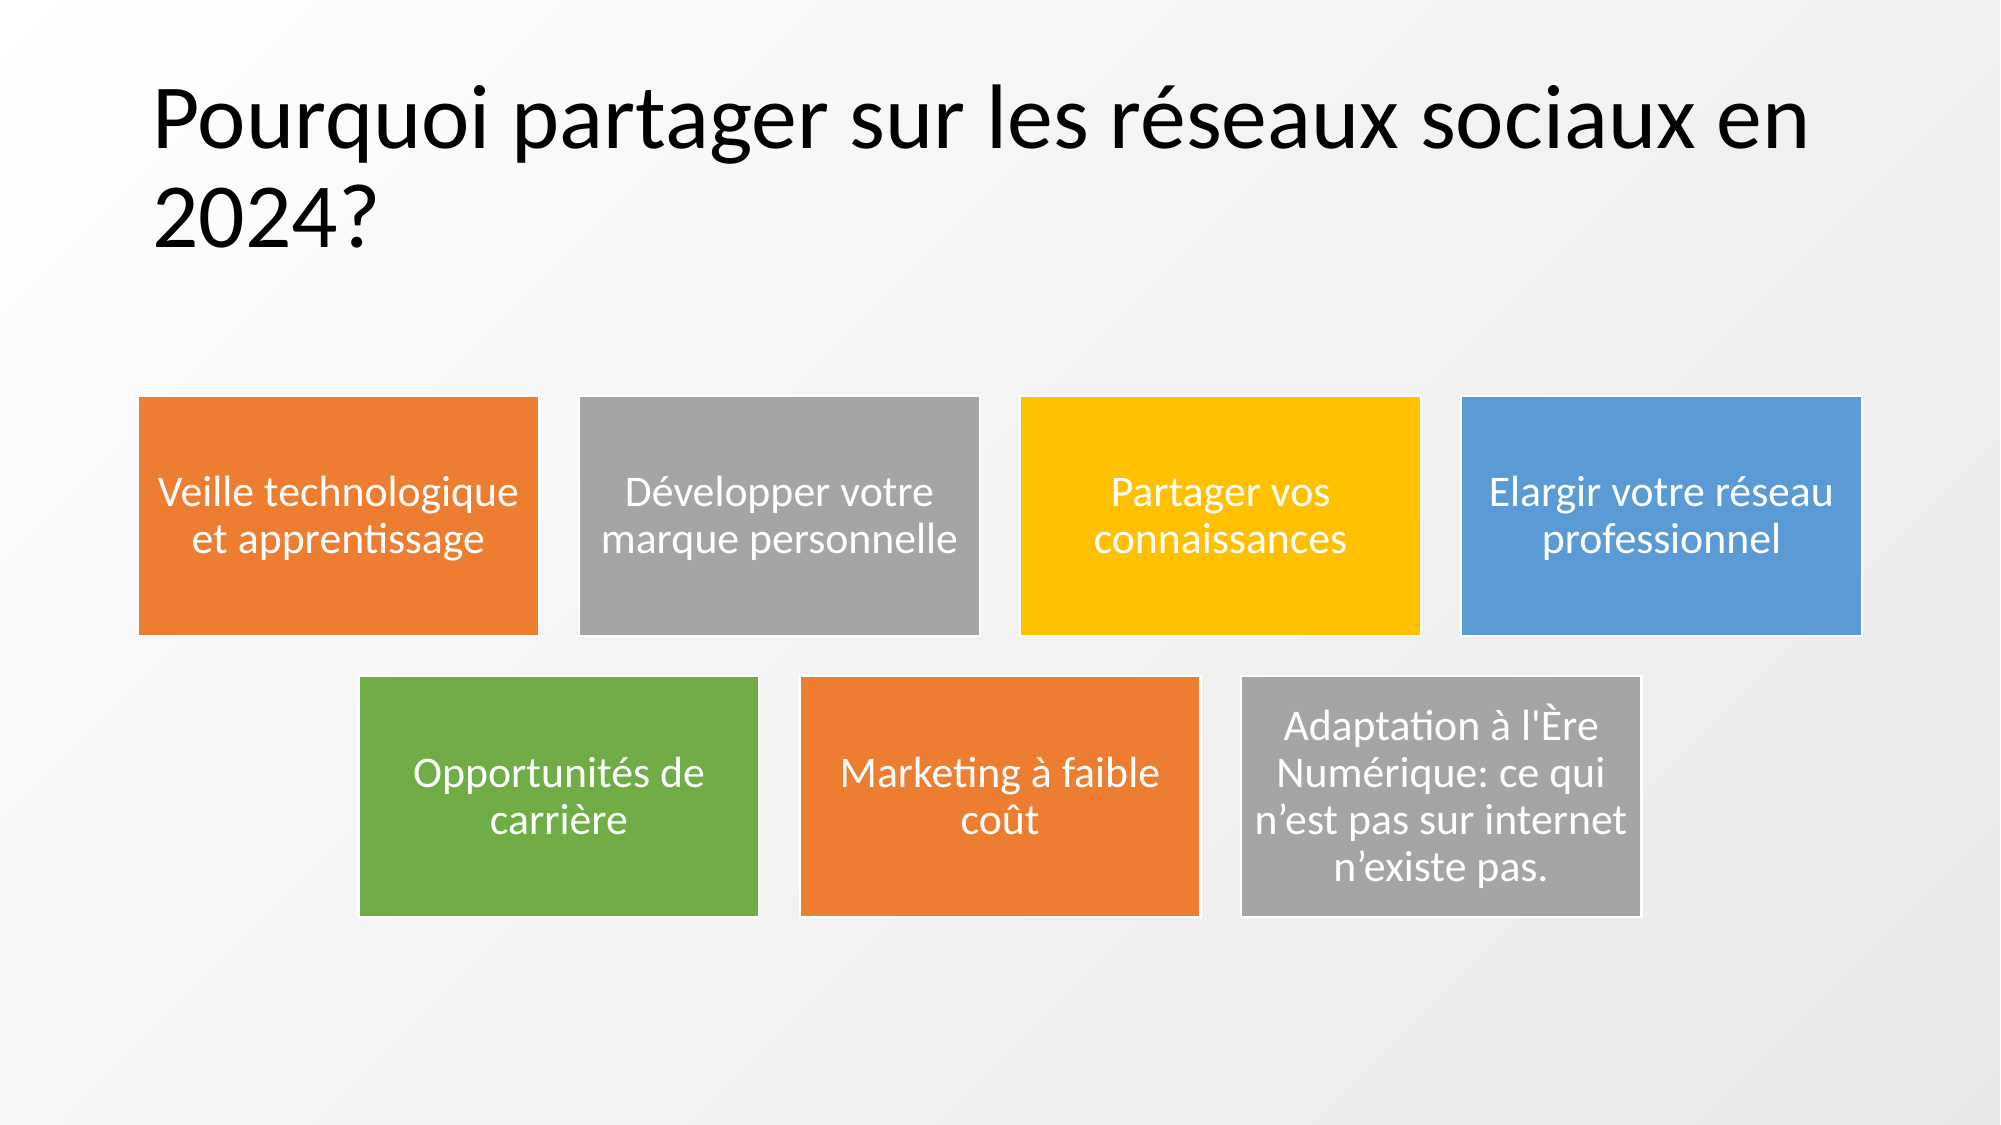

# Pourquoi partager sur les réseaux sociaux en 2024?
Veille technologique et apprentissage
Développer votre marque personnelle
Partager vos connaissances
Elargir votre réseau professionnel
Opportunités de carrière
Marketing à faible coût
Adaptation à l'Ère Numérique: ce qui n’est pas sur internet n’existe pas.